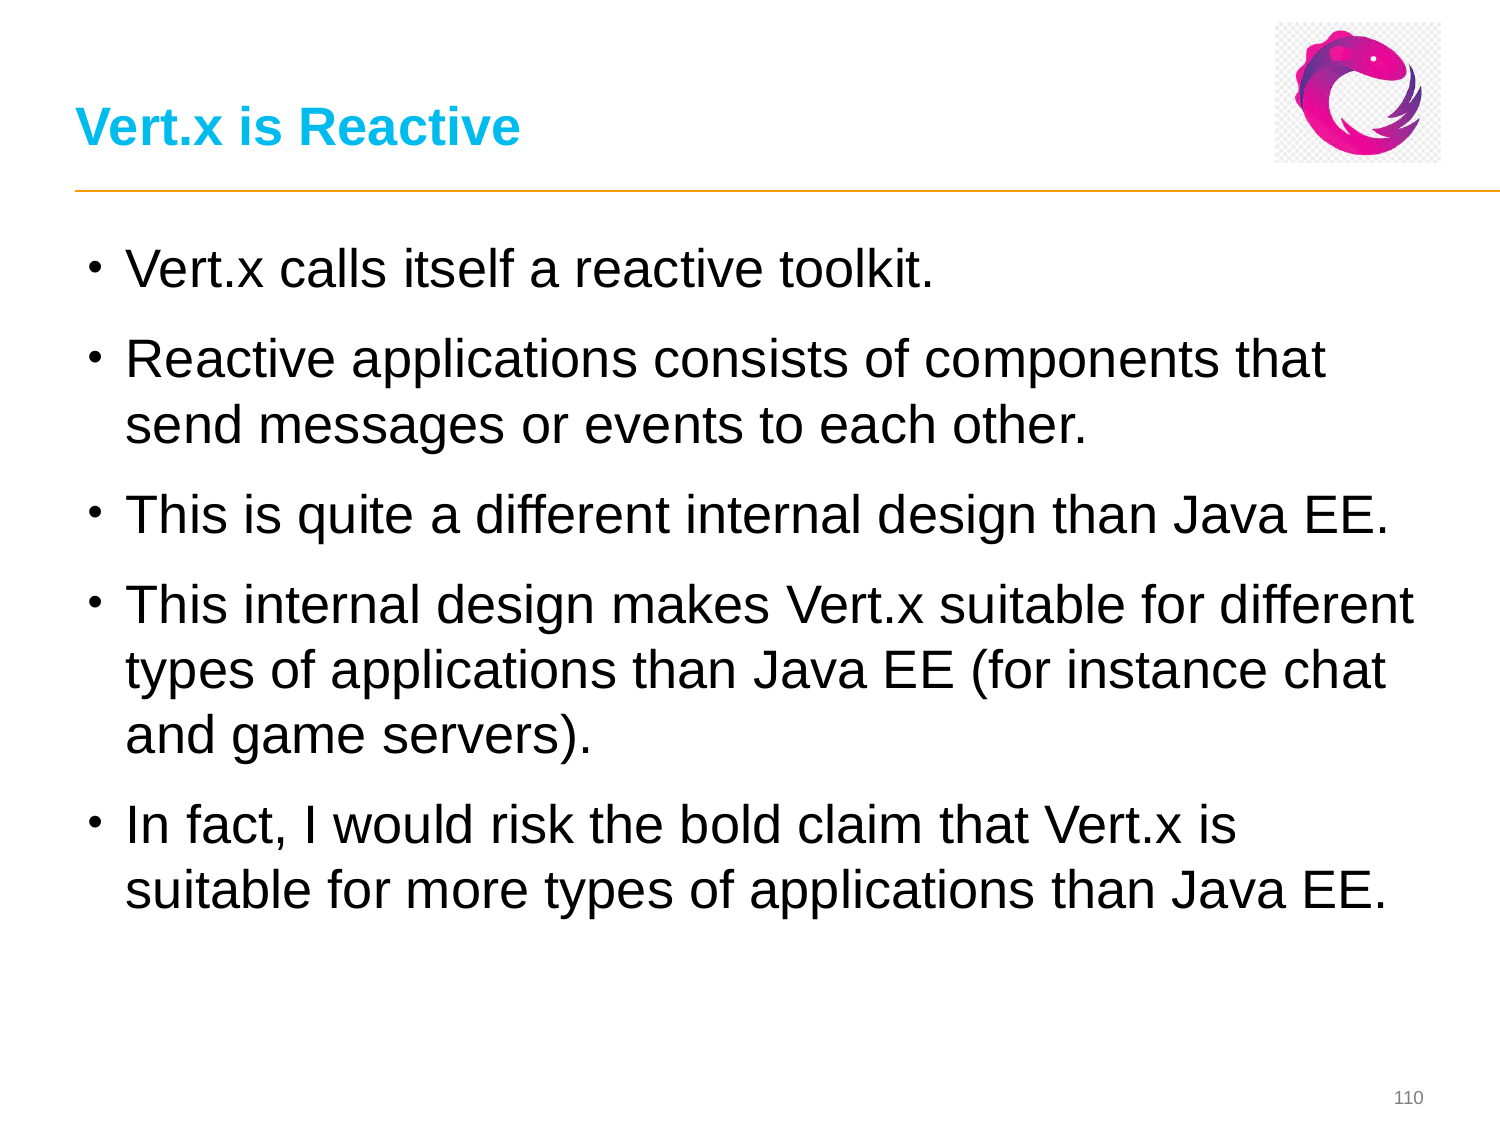

# Vert.x is Reactive
Vert.x calls itself a reactive toolkit.
Reactive applications consists of components that send messages or events to each other.
This is quite a different internal design than Java EE.
This internal design makes Vert.x suitable for different types of applications than Java EE (for instance chat and game servers).
In fact, I would risk the bold claim that Vert.x is suitable for more types of applications than Java EE.